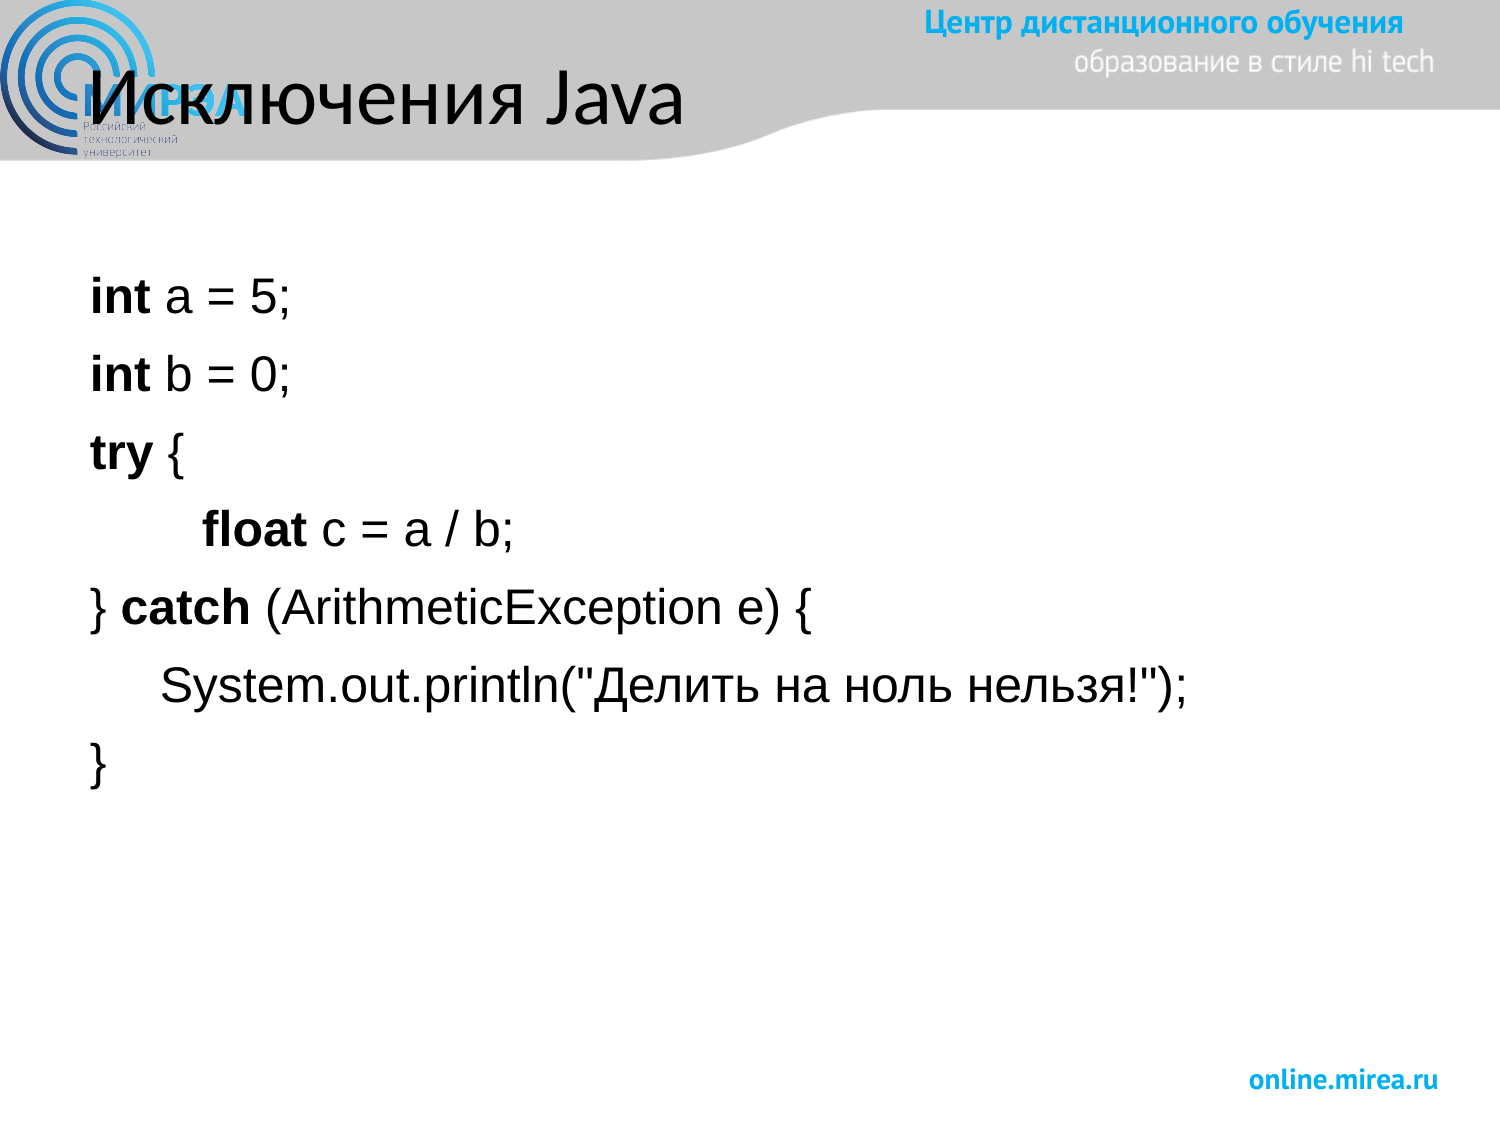

Исключения Java
int a = 5;
int b = 0;
try {
        float c = a / b;
} catch (ArithmeticException e) {
     System.out.println("Делить на ноль нельзя!");
}